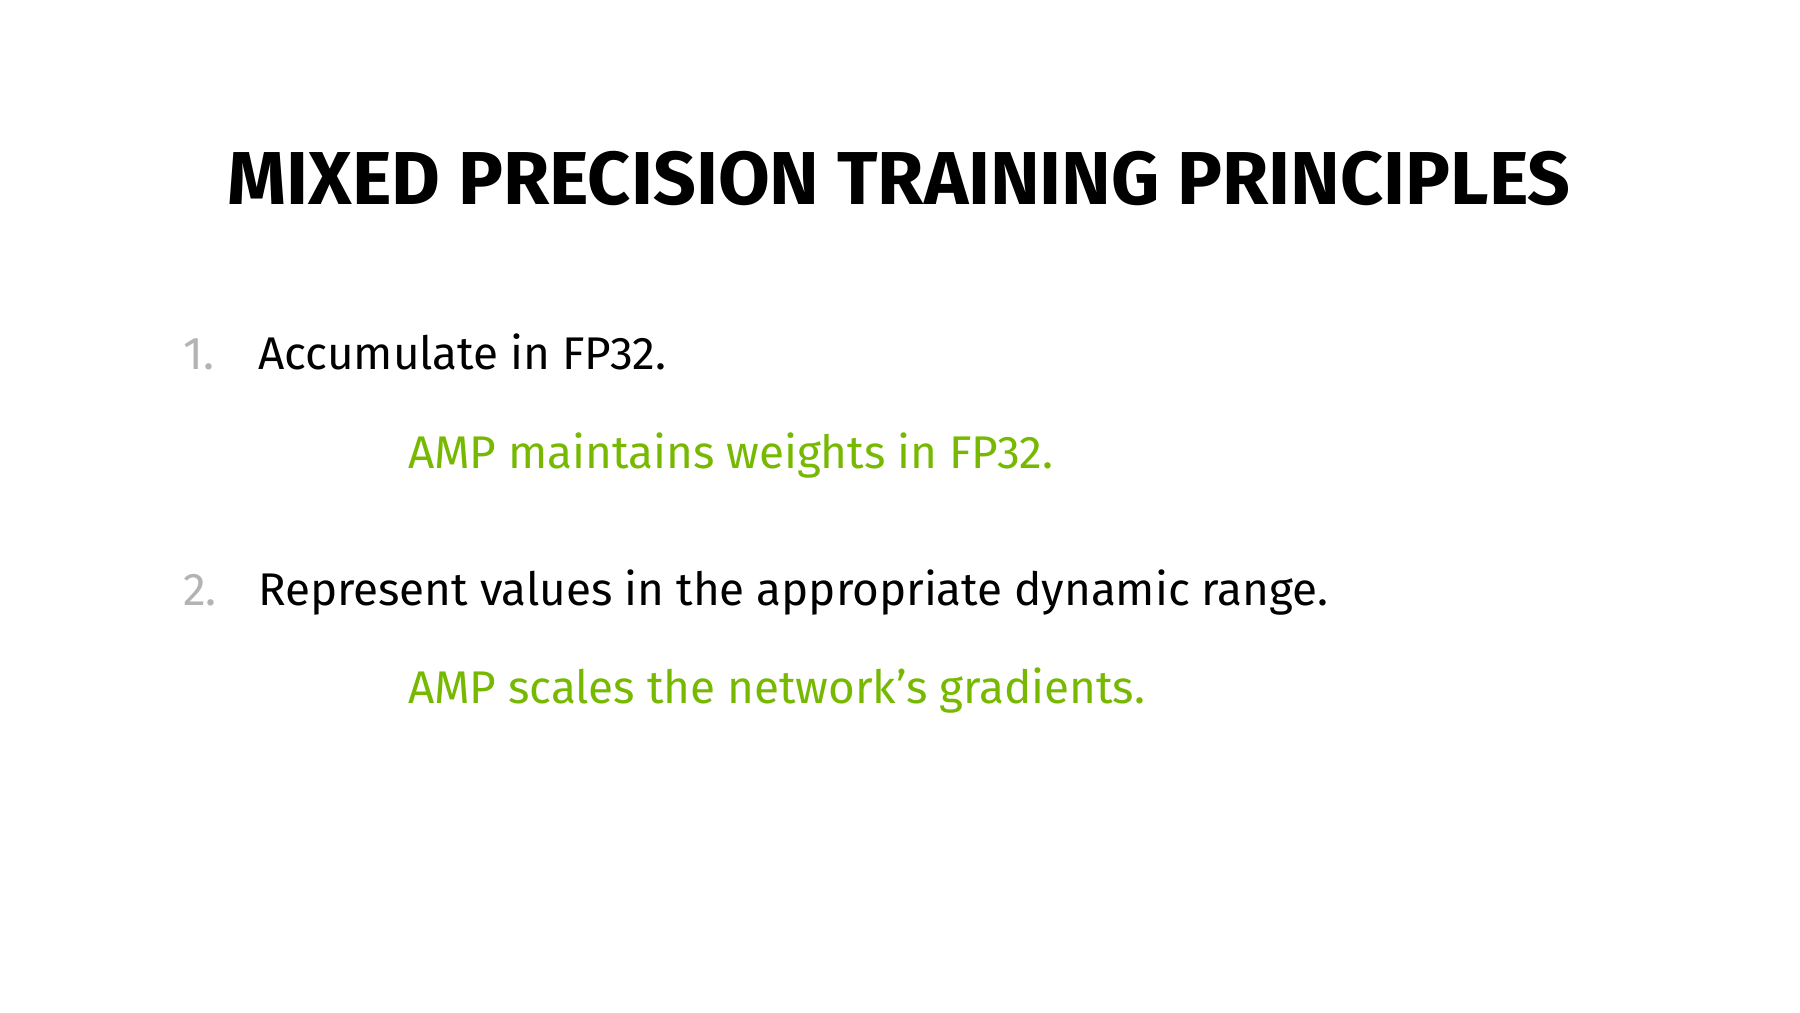

# Mixed precision training principles
Accumulate in FP32.
	AMP maintains weights in FP32.
Represent values in the appropriate dynamic range.
	AMP scales the network’s gradients.